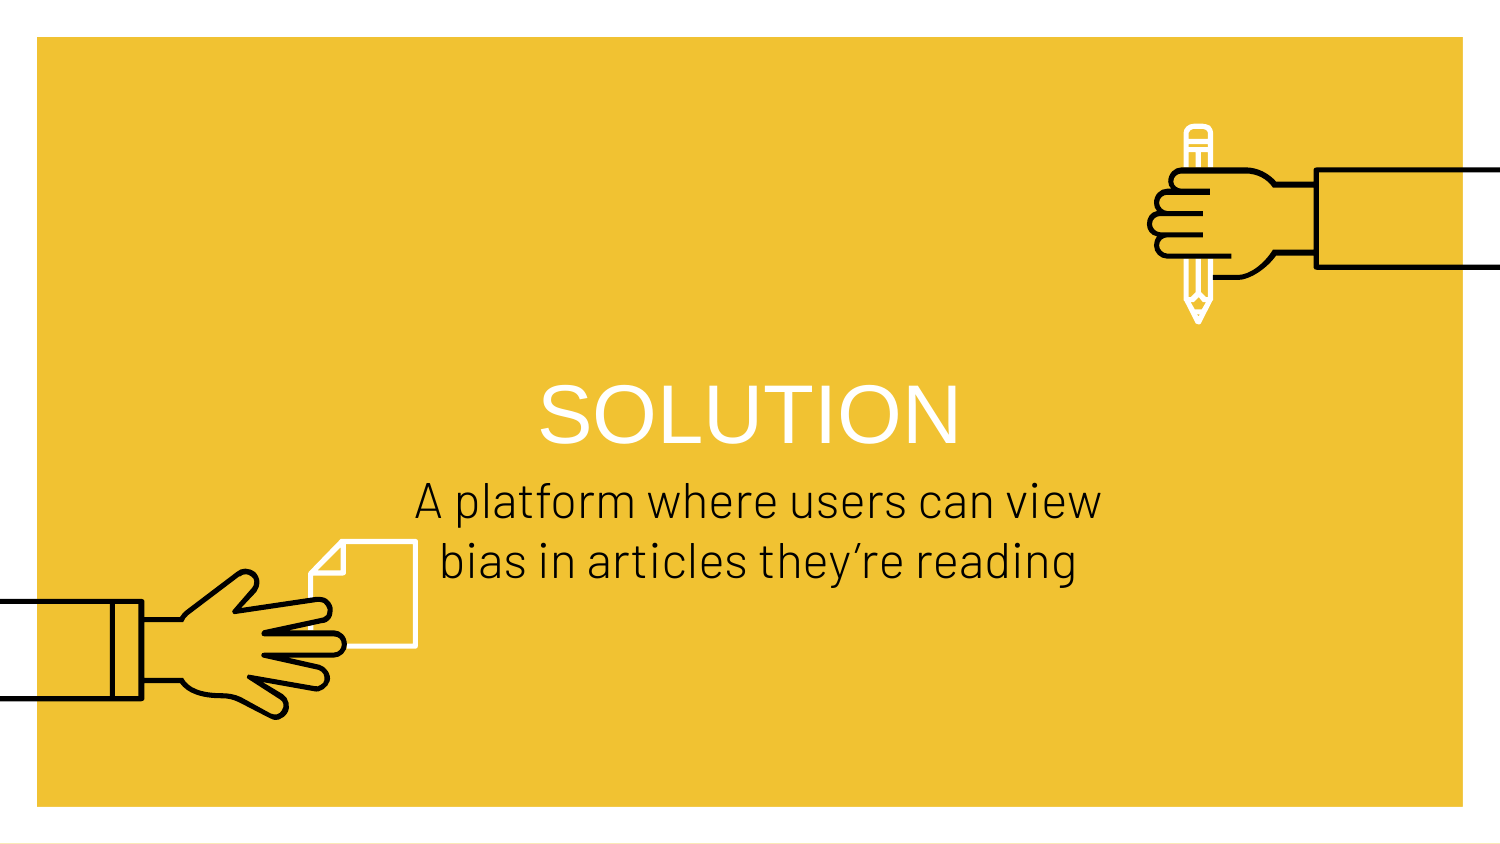

# SOLUTION
A platform where users can view bias in articles they’re reading